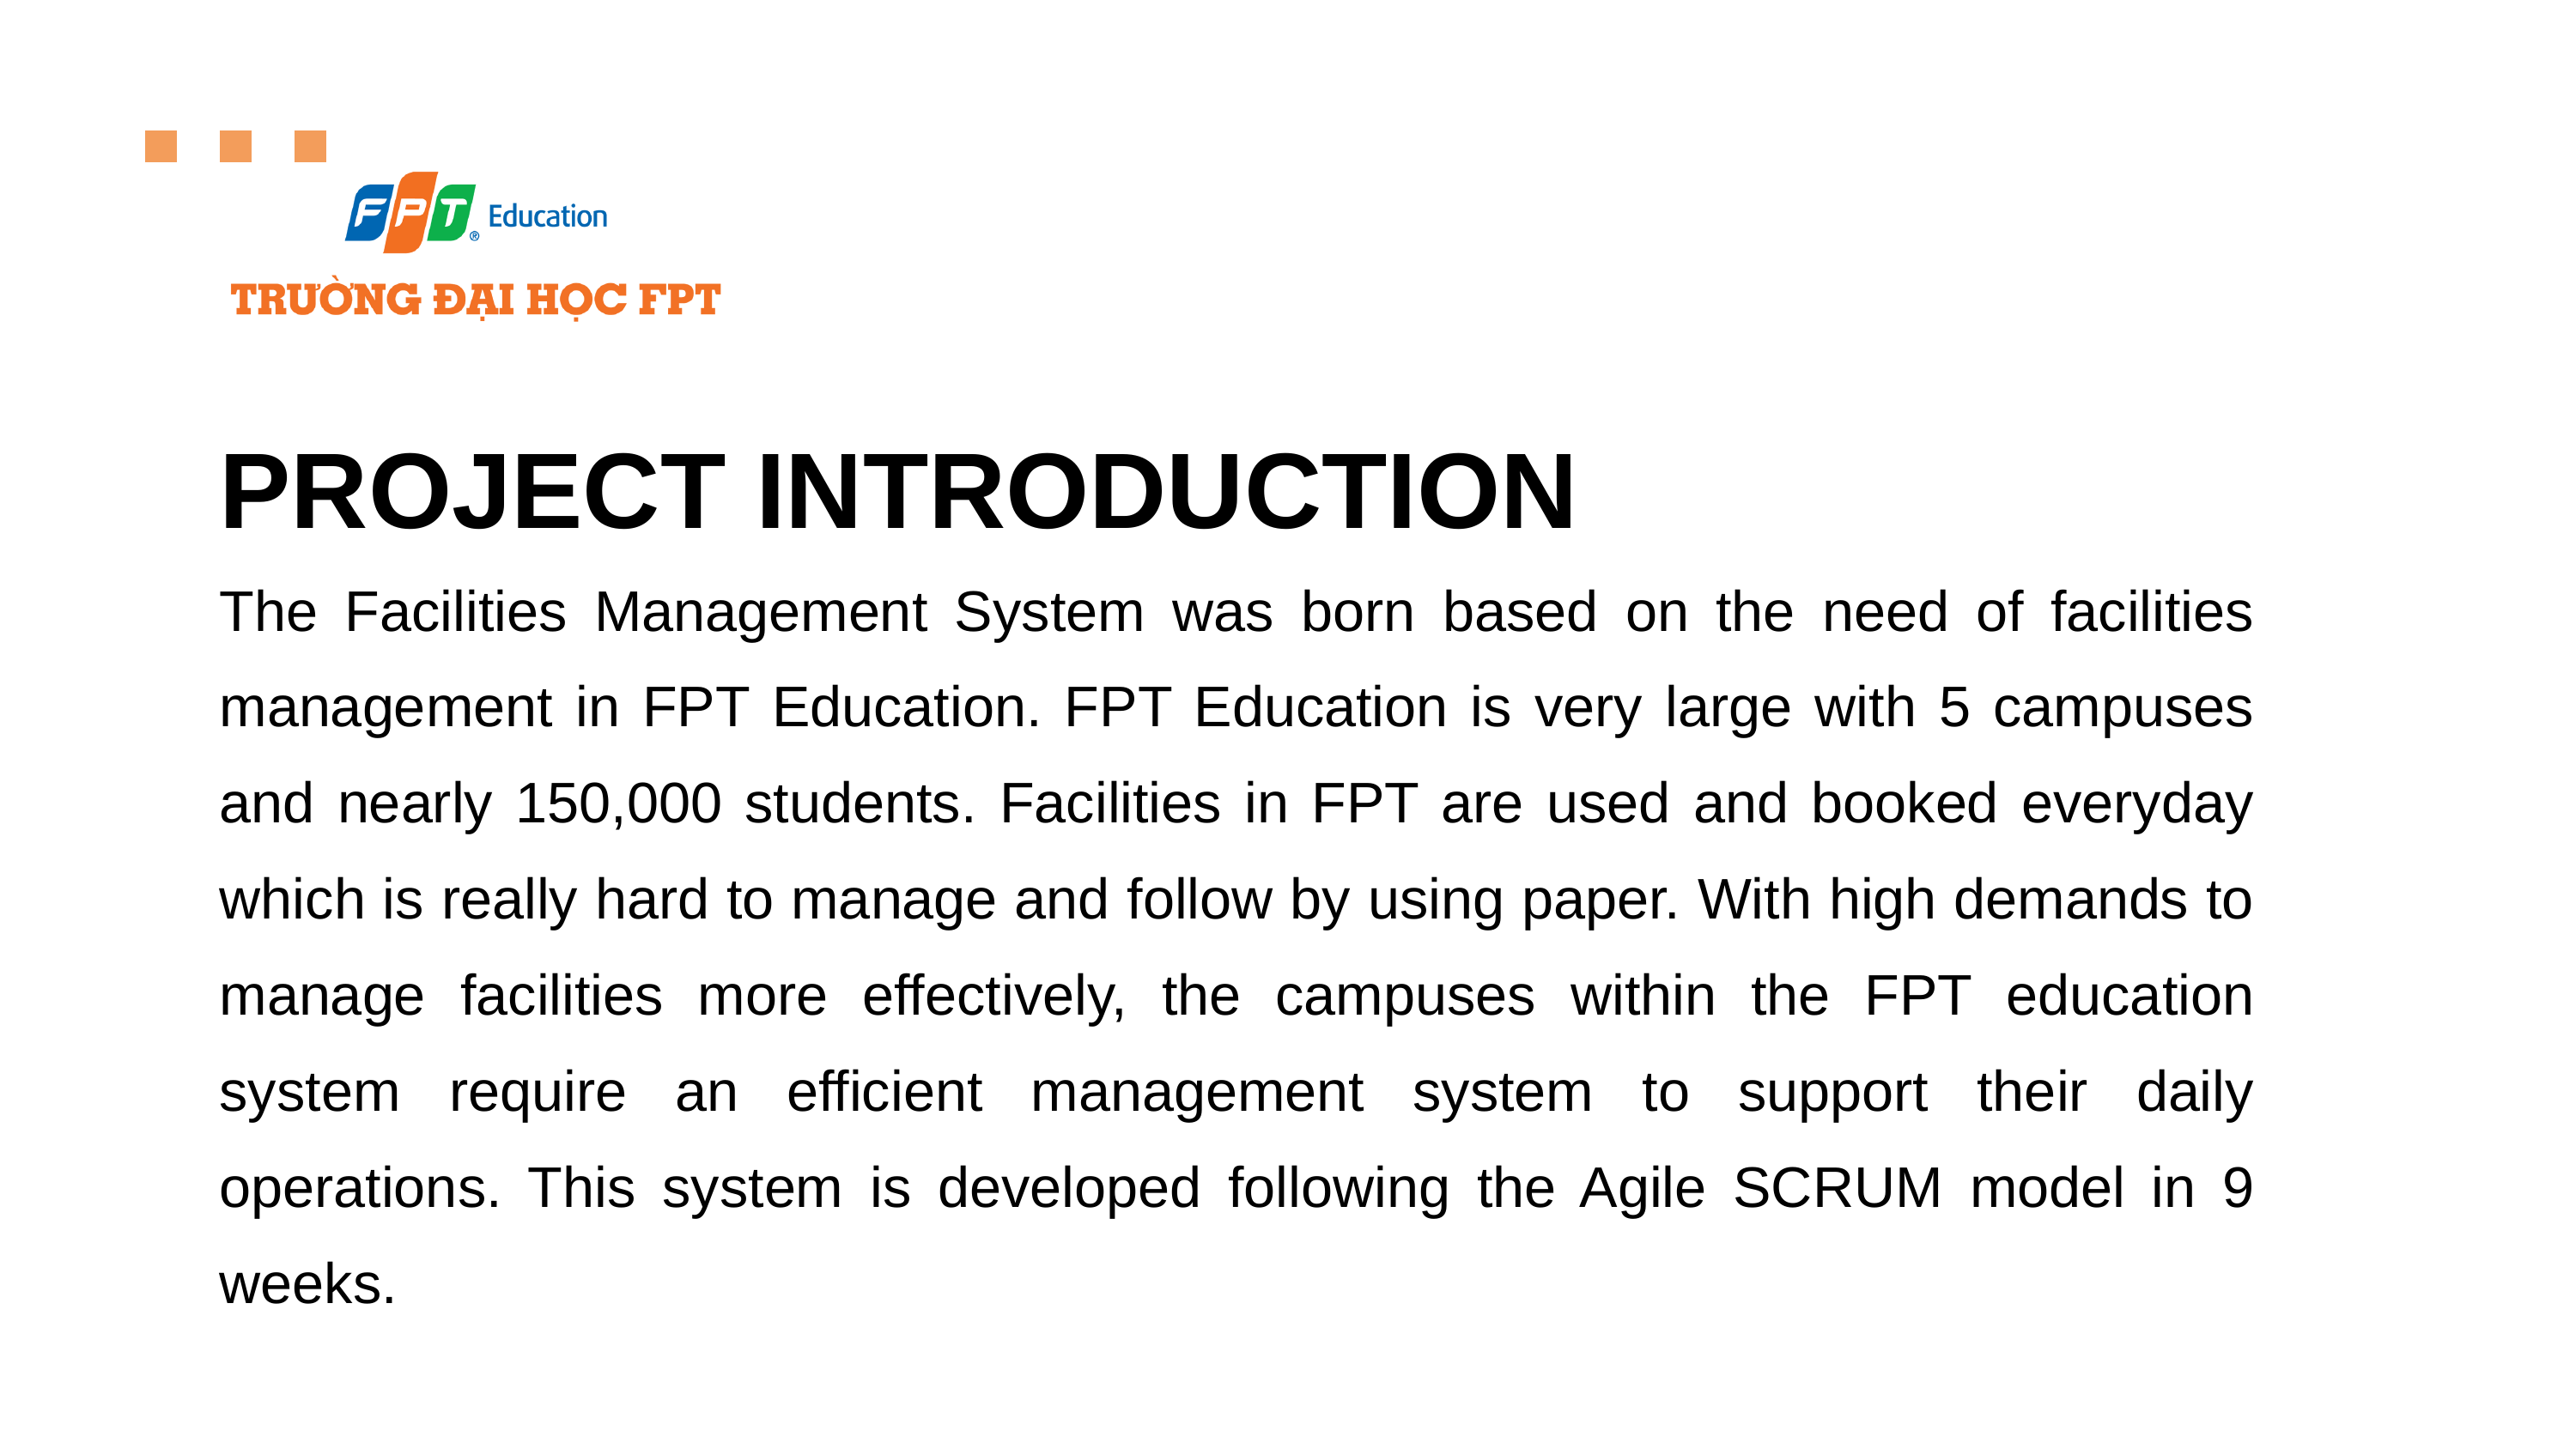

PROJECT INTRODUCTION

The Facilities Management System was born based on the need of facilities management in FPT Education. FPT Education is very large with 5 campuses and nearly 150,000 students. Facilities in FPT are used and booked everyday which is really hard to manage and follow by using paper. With high demands to manage facilities more effectively, the campuses within the FPT education system require an efficient management system to support their daily operations. This system is developed following the Agile SCRUM model in 9 weeks.